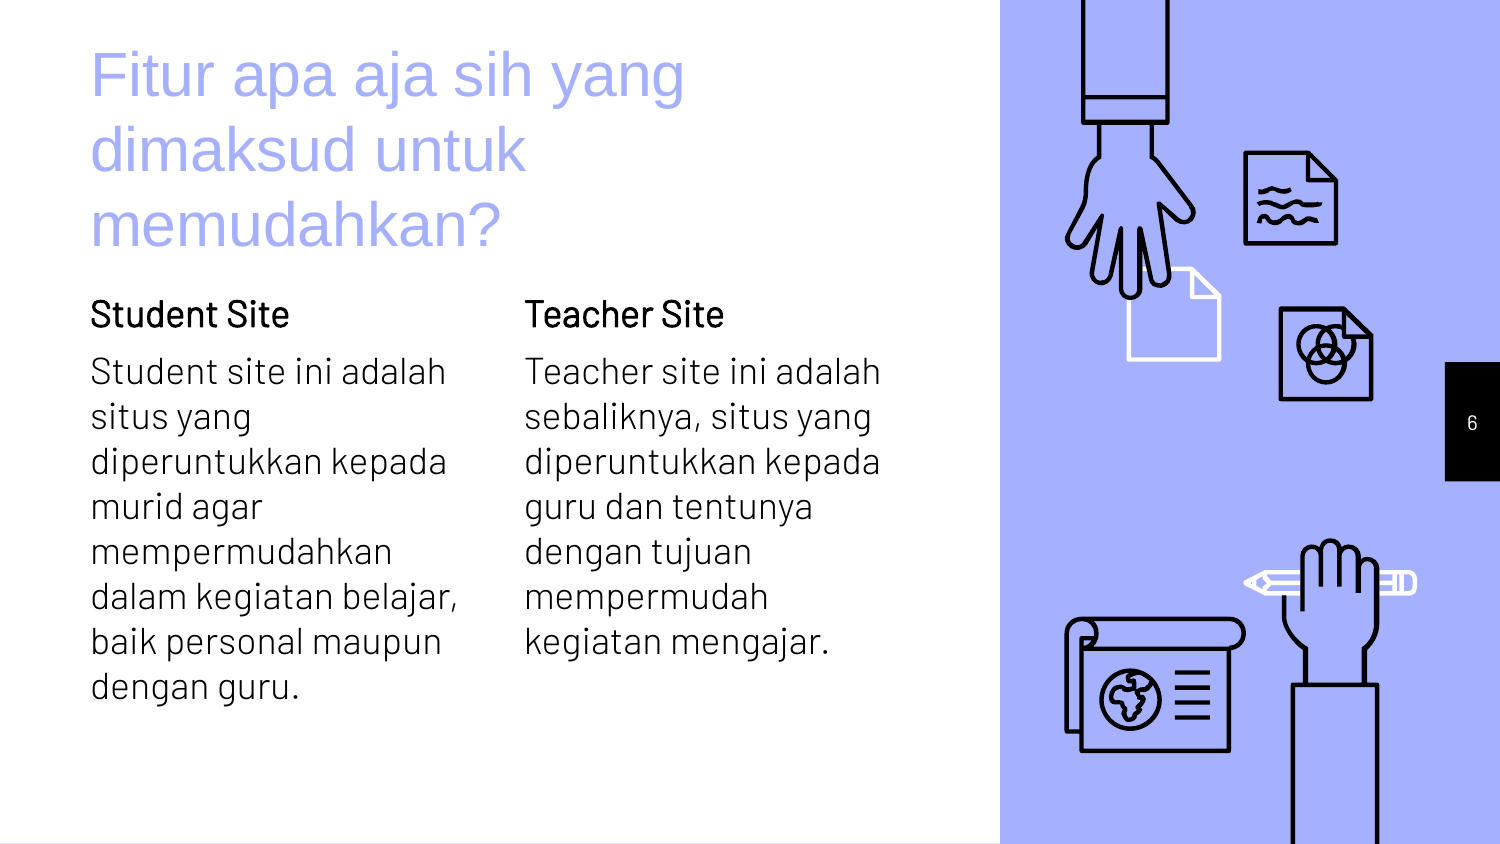

# Fitur apa aja sih yang dimaksud untuk memudahkan?
Student Site
Student site ini adalah situs yang diperuntukkan kepada murid agar mempermudahkan dalam kegiatan belajar, baik personal maupun dengan guru.
Teacher Site
Teacher site ini adalah sebaliknya, situs yang diperuntukkan kepada guru dan tentunya dengan tujuan mempermudah kegiatan mengajar.
6